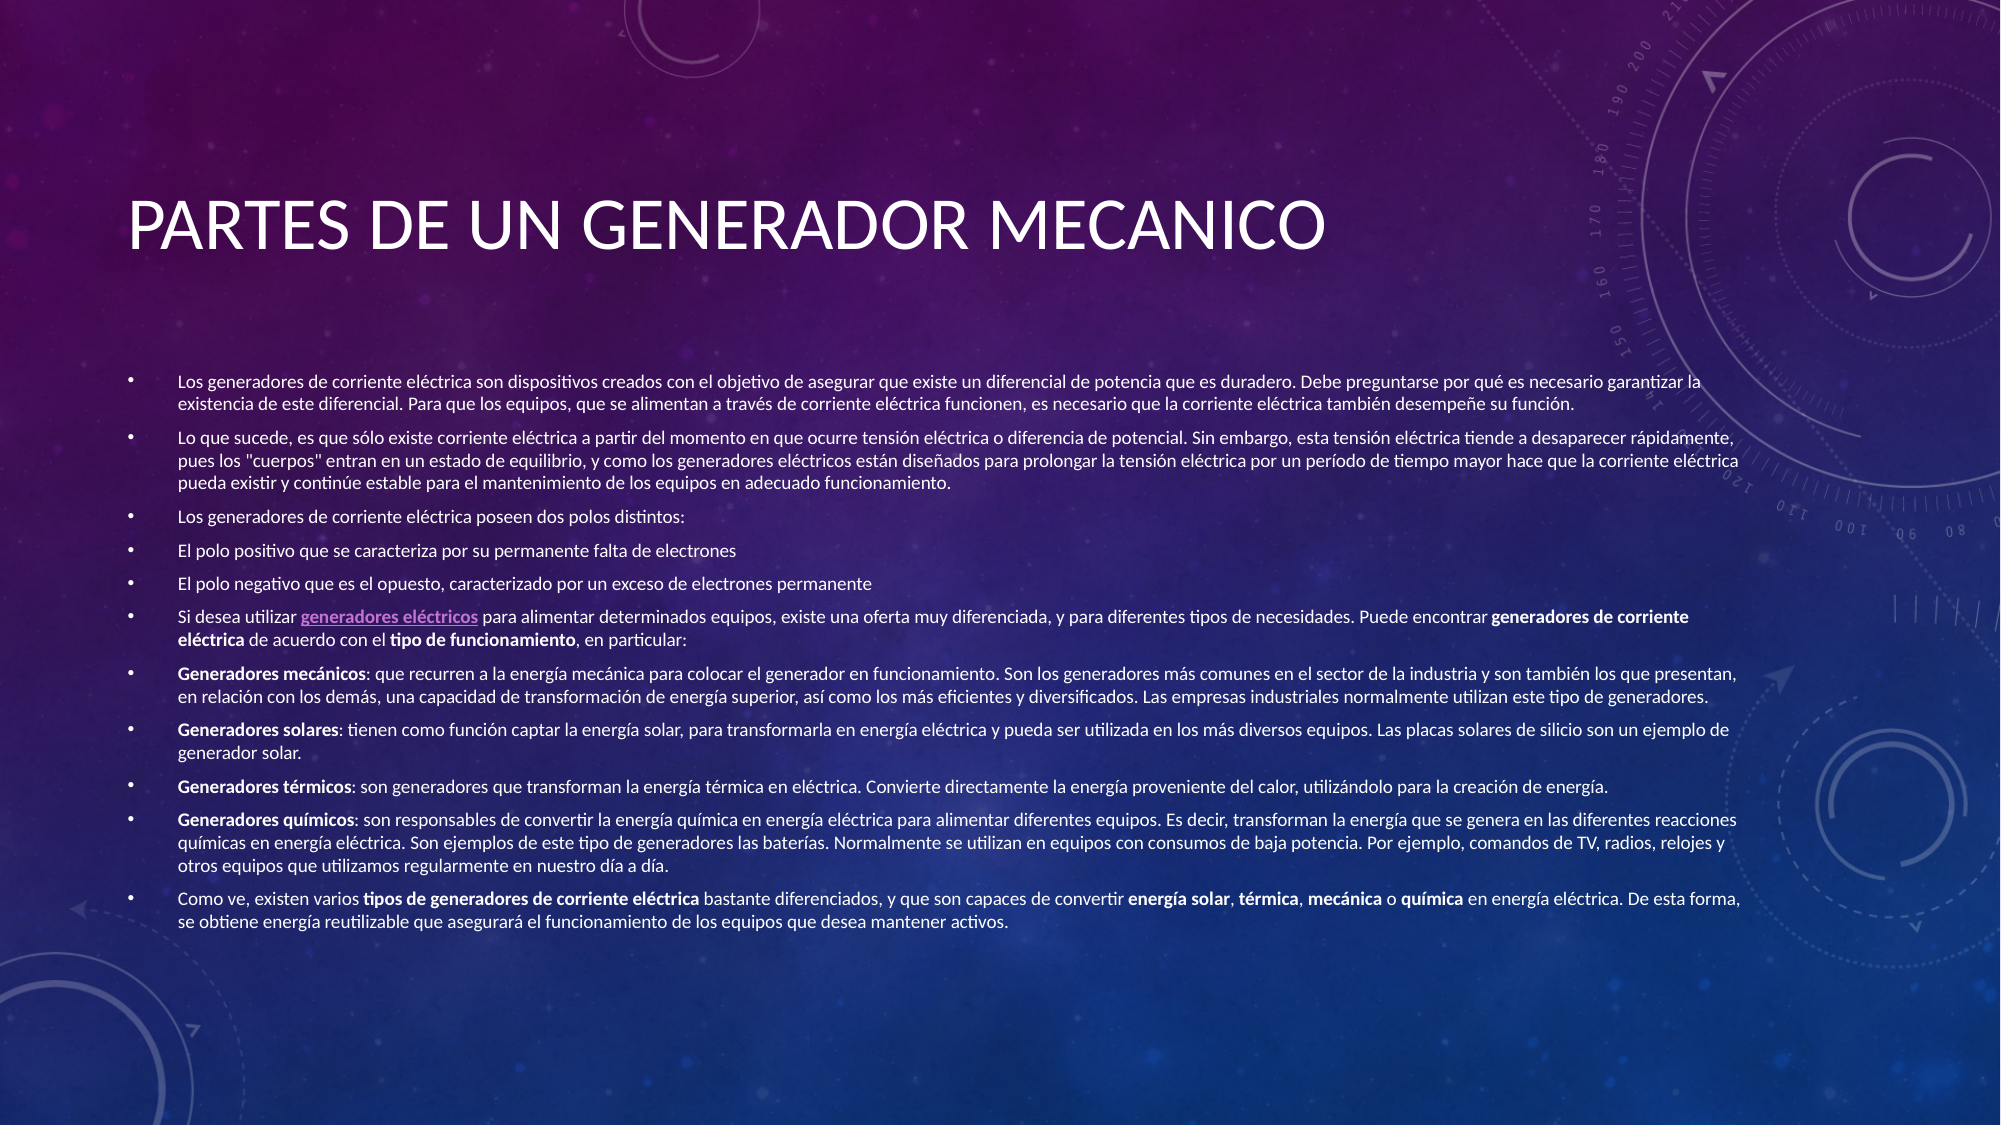

# Partes de un generador mecanico
Los generadores de corriente eléctrica son dispositivos creados con el objetivo de asegurar que existe un diferencial de potencia que es duradero. Debe preguntarse por qué es necesario garantizar la existencia de este diferencial. Para que los equipos, que se alimentan a través de corriente eléctrica funcionen, es necesario que la corriente eléctrica también desempeñe su función.
Lo que sucede, es que sólo existe corriente eléctrica a partir del momento en que ocurre tensión eléctrica o diferencia de potencial. Sin embargo, esta tensión eléctrica tiende a desaparecer rápidamente, pues los "cuerpos" entran en un estado de equilibrio, y como los generadores eléctricos están diseñados para prolongar la tensión eléctrica por un período de tiempo mayor hace que la corriente eléctrica pueda existir y continúe estable para el mantenimiento de los equipos en adecuado funcionamiento.
Los generadores de corriente eléctrica poseen dos polos distintos:
El polo positivo que se caracteriza por su permanente falta de electrones
El polo negativo que es el opuesto, caracterizado por un exceso de electrones permanente
Si desea utilizar generadores eléctricos para alimentar determinados equipos, existe una oferta muy diferenciada, y para diferentes tipos de necesidades. Puede encontrar generadores de corriente eléctrica de acuerdo con el tipo de funcionamiento, en particular:
Generadores mecánicos: que recurren a la energía mecánica para colocar el generador en funcionamiento. Son los generadores más comunes en el sector de la industria y son también los que presentan, en relación con los demás, una capacidad de transformación de energía superior, así como los más eficientes y diversificados. Las empresas industriales normalmente utilizan este tipo de generadores.
Generadores solares: tienen como función captar la energía solar, para transformarla en energía eléctrica y pueda ser utilizada en los más diversos equipos. Las placas solares de silicio son un ejemplo de generador solar.
Generadores térmicos: son generadores que transforman la energía térmica en eléctrica. Convierte directamente la energía proveniente del calor, utilizándolo para la creación de energía.
Generadores químicos: son responsables de convertir la energía química en energía eléctrica para alimentar diferentes equipos. Es decir, transforman la energía que se genera en las diferentes reacciones químicas en energía eléctrica. Son ejemplos de este tipo de generadores las baterías. Normalmente se utilizan en equipos con consumos de baja potencia. Por ejemplo, comandos de TV, radios, relojes y otros equipos que utilizamos regularmente en nuestro día a día.
Como ve, existen varios tipos de generadores de corriente eléctrica bastante diferenciados, y que son capaces de convertir energía solar, térmica, mecánica o química en energía eléctrica. De esta forma, se obtiene energía reutilizable que asegurará el funcionamiento de los equipos que desea mantener activos.